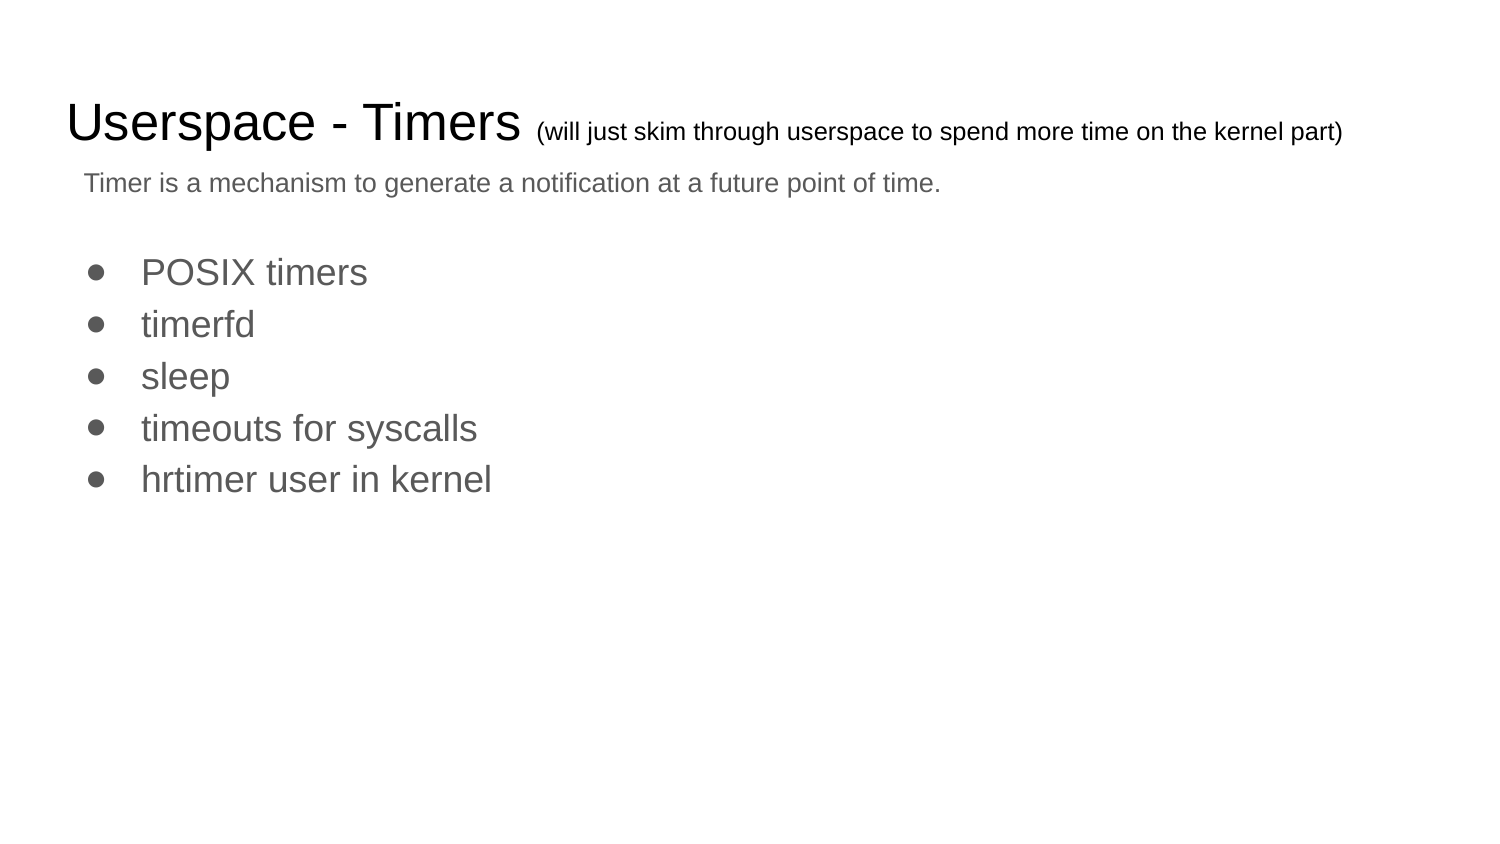

# Userspace - Timers (will just skim through userspace to spend more time on the kernel part)

Timer is a mechanism to generate a notification at a future point of time.
POSIX timers
timerfd
sleep
timeouts for syscalls
hrtimer user in kernel